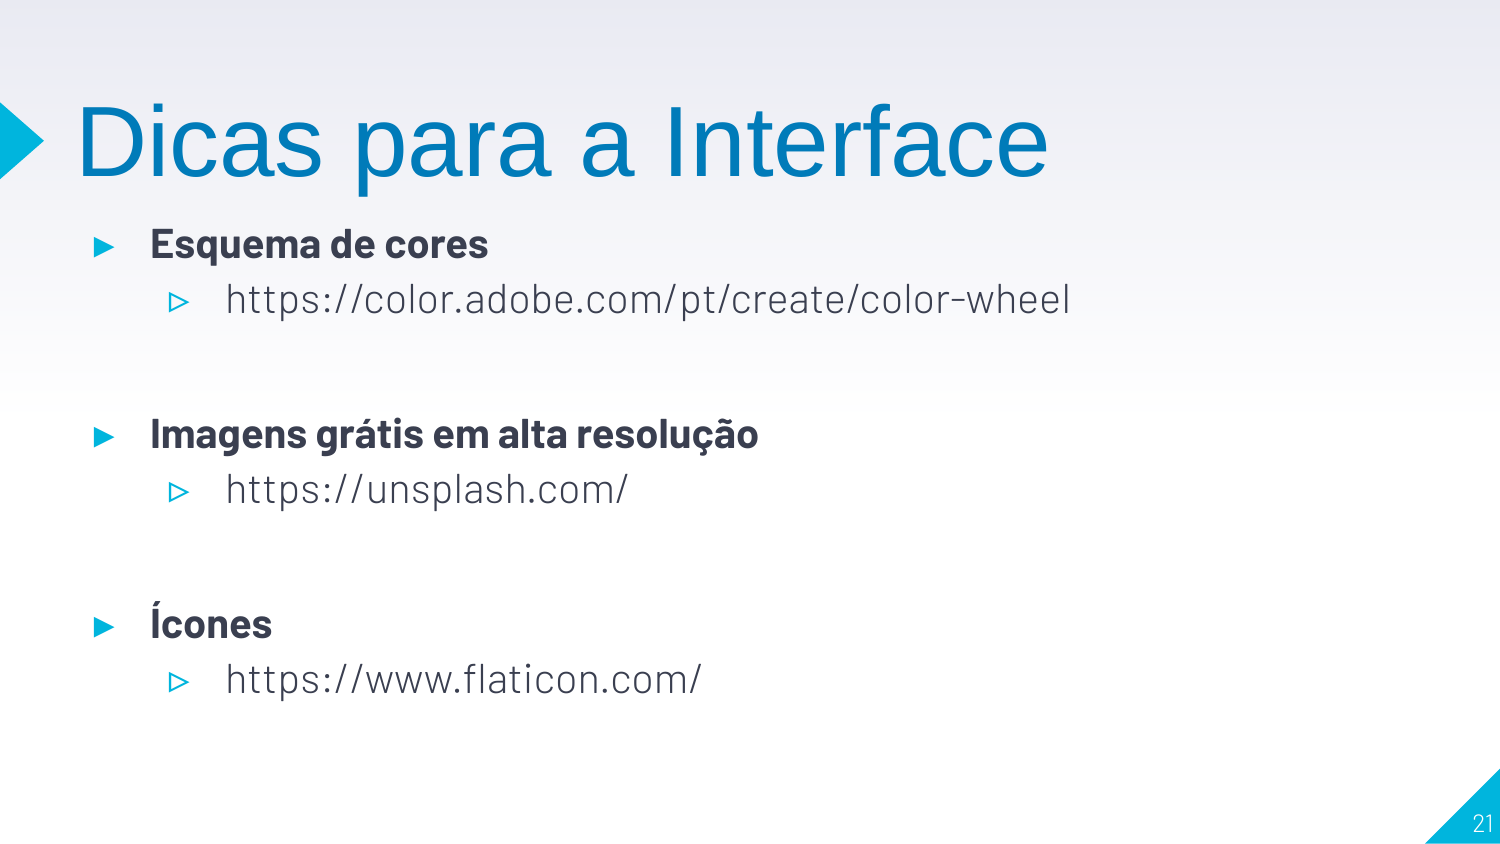

# Dicas para a Interface
Esquema de cores
https://color.adobe.com/pt/create/color-wheel

Imagens grátis em alta resolução
https://unsplash.com/

Ícones
https://www.flaticon.com/

21